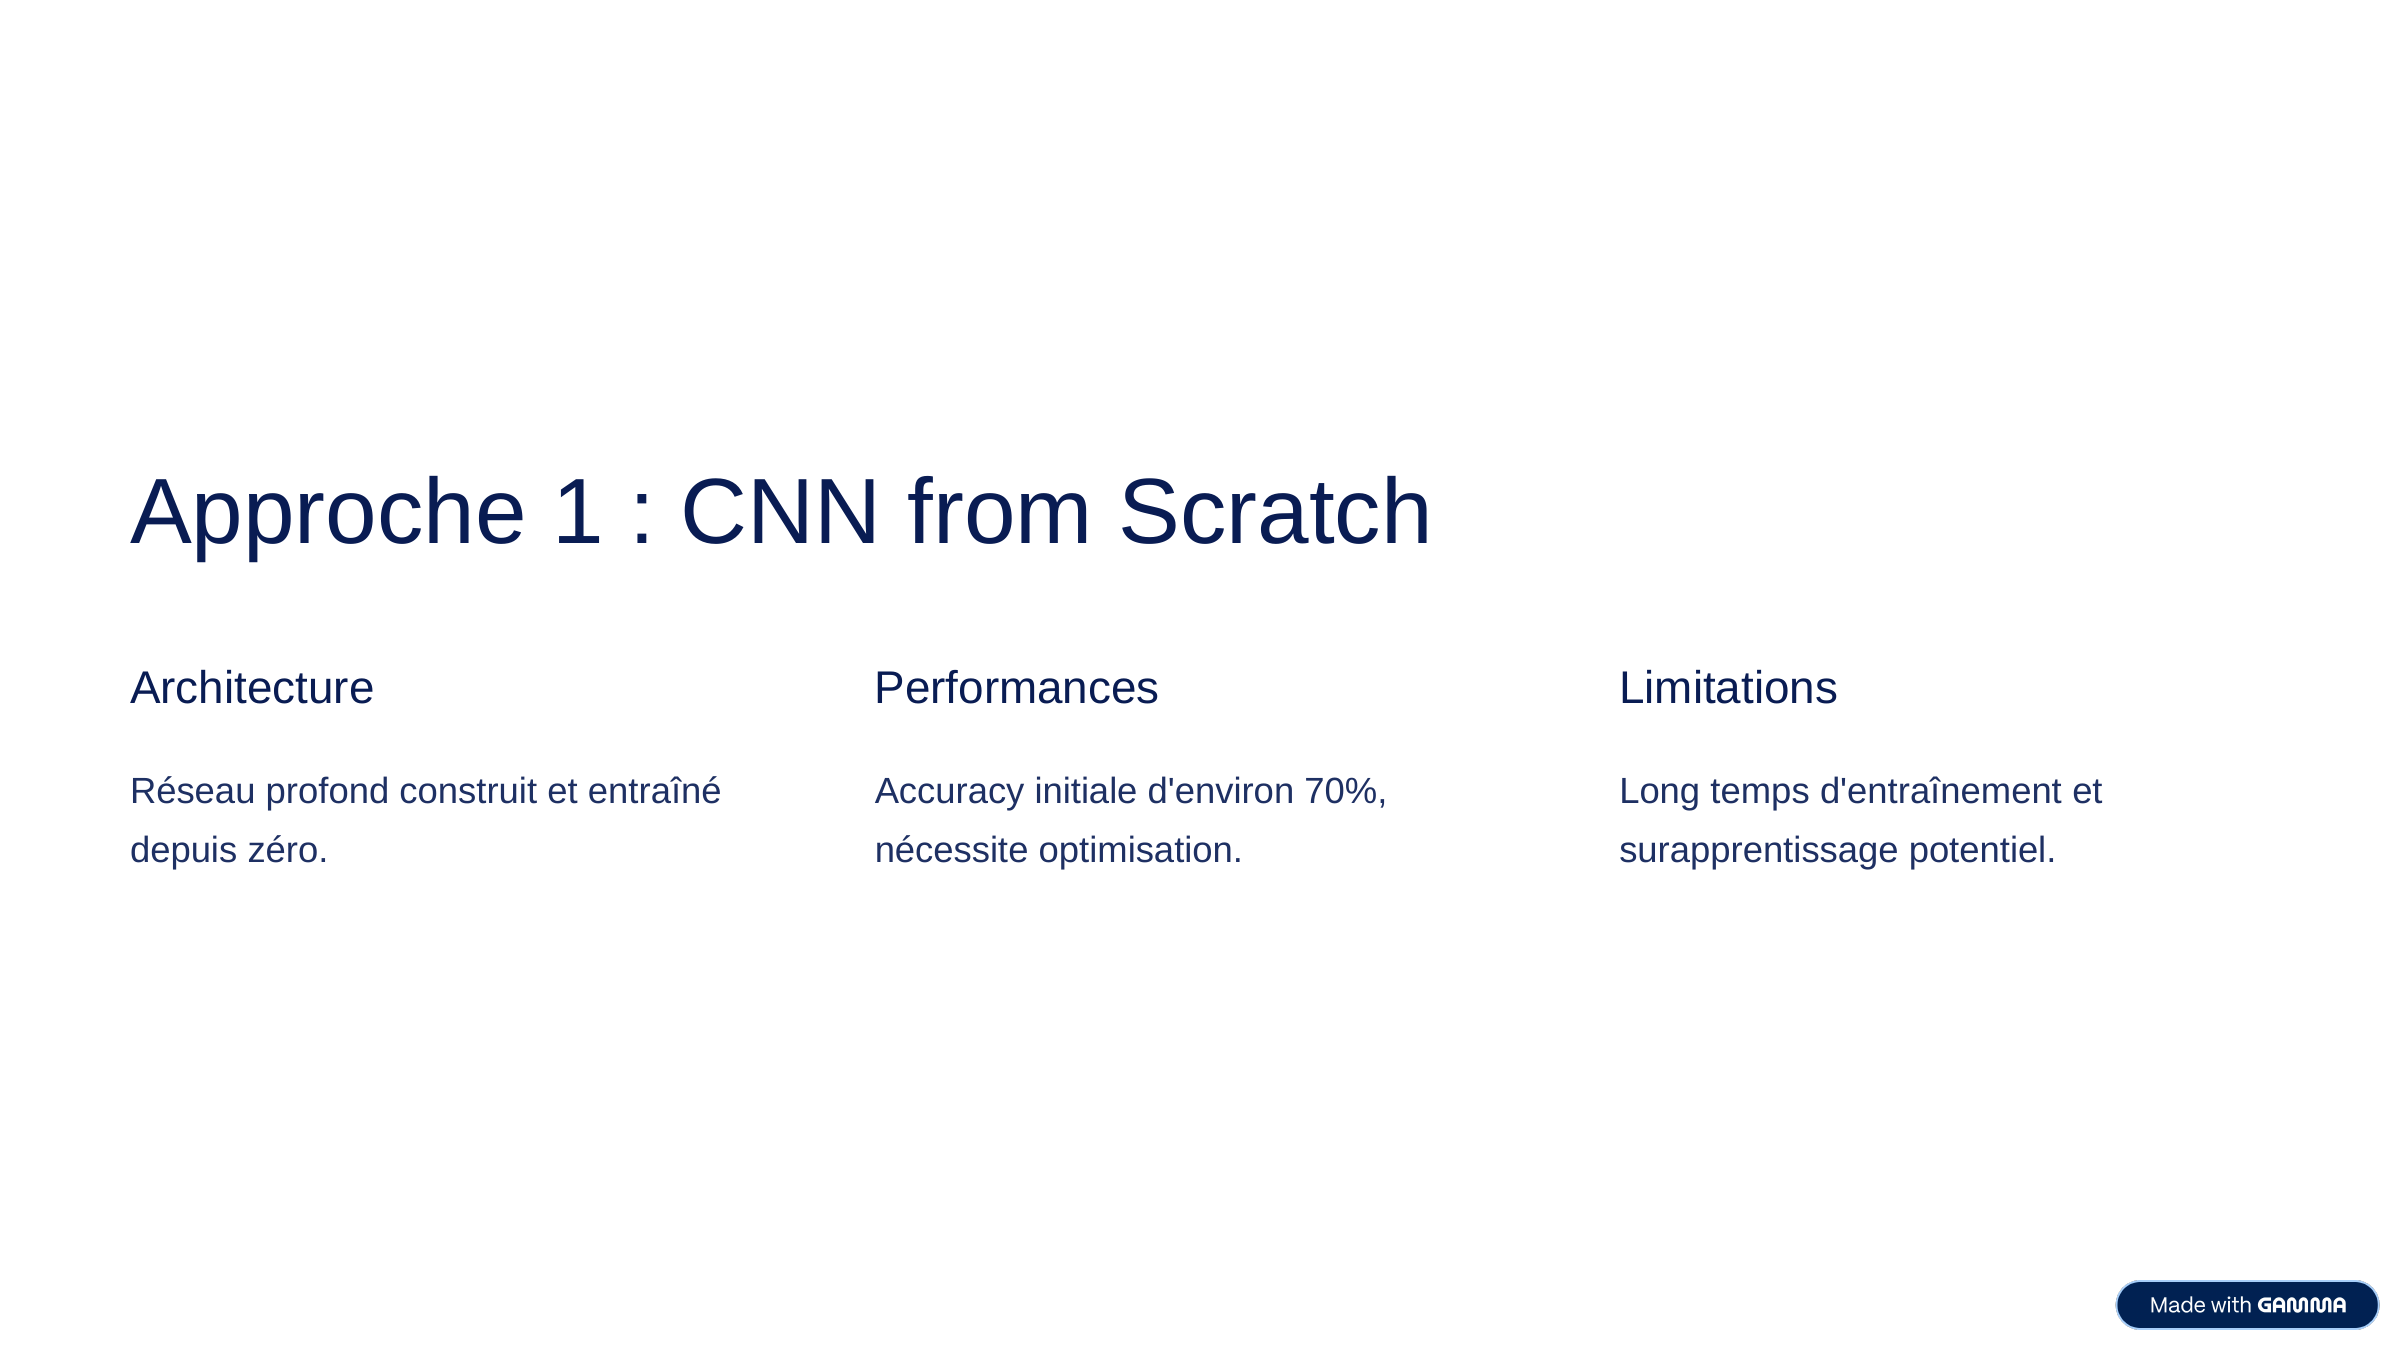

Approche 1 : CNN from Scratch
Architecture
Performances
Limitations
Réseau profond construit et entraîné depuis zéro.
Accuracy initiale d'environ 70%, nécessite optimisation.
Long temps d'entraînement et surapprentissage potentiel.